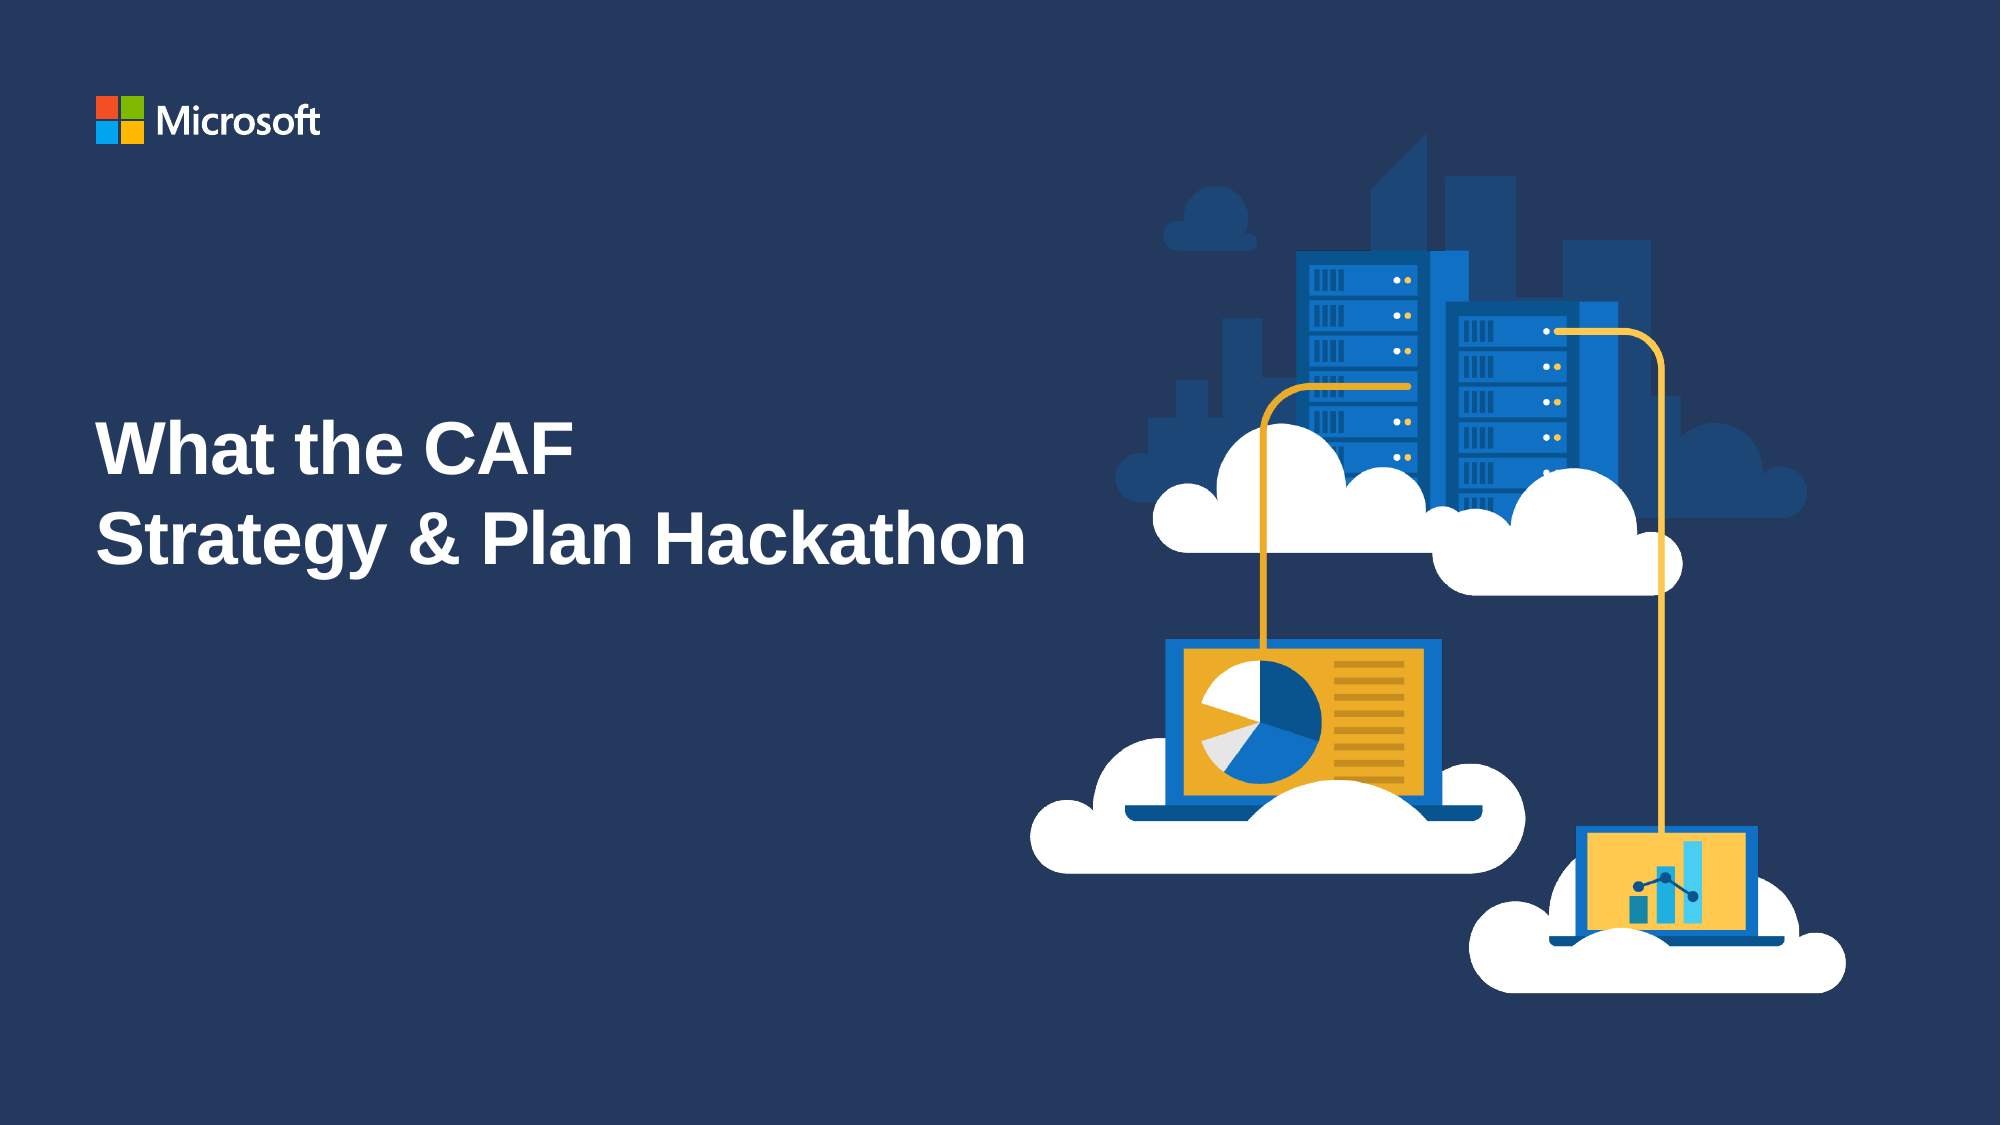

# What the CAF Strategy & Plan Hackathon